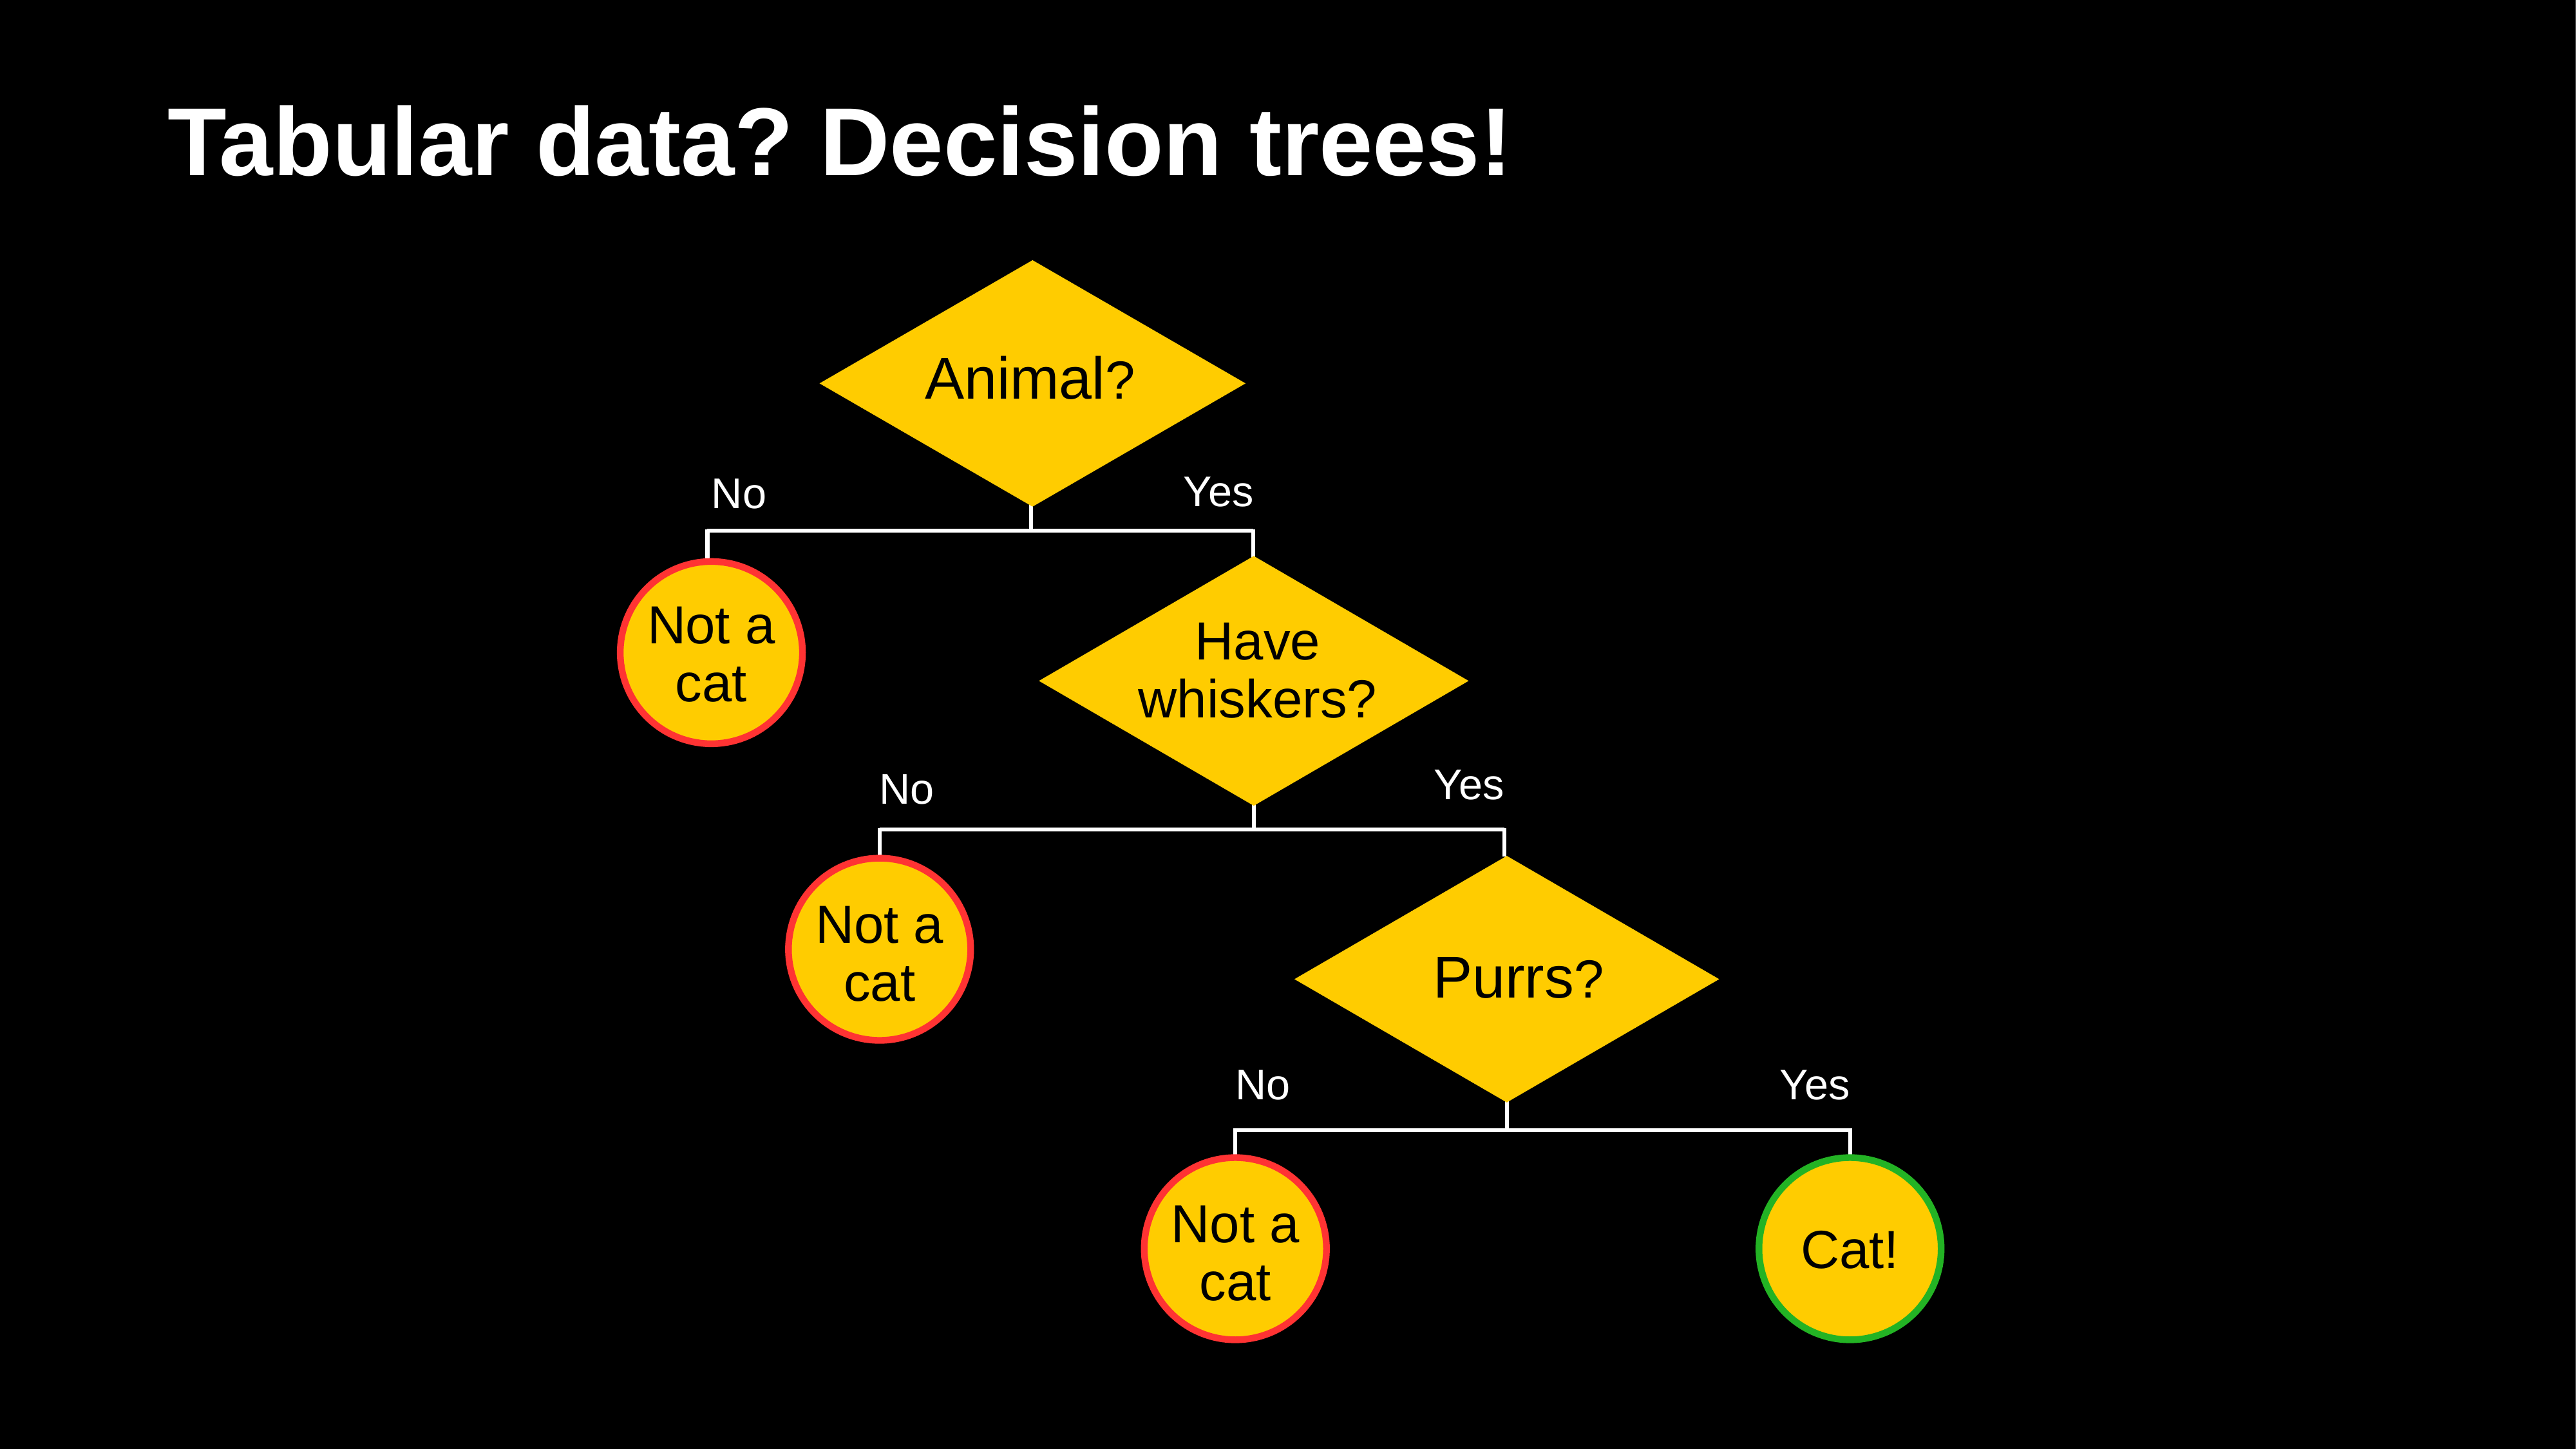

# Tabular data? Decision trees!

Animal?

Have whiskers?
Not a cat

Purrs?

Cat!
Yes
No
Yes

No
Not a cat
No
Yes
Not a cat
7
https://colab.research.google.com/github/catboost/tutorials/blob/master/events/2020_odsc_west/text_features.ipynb